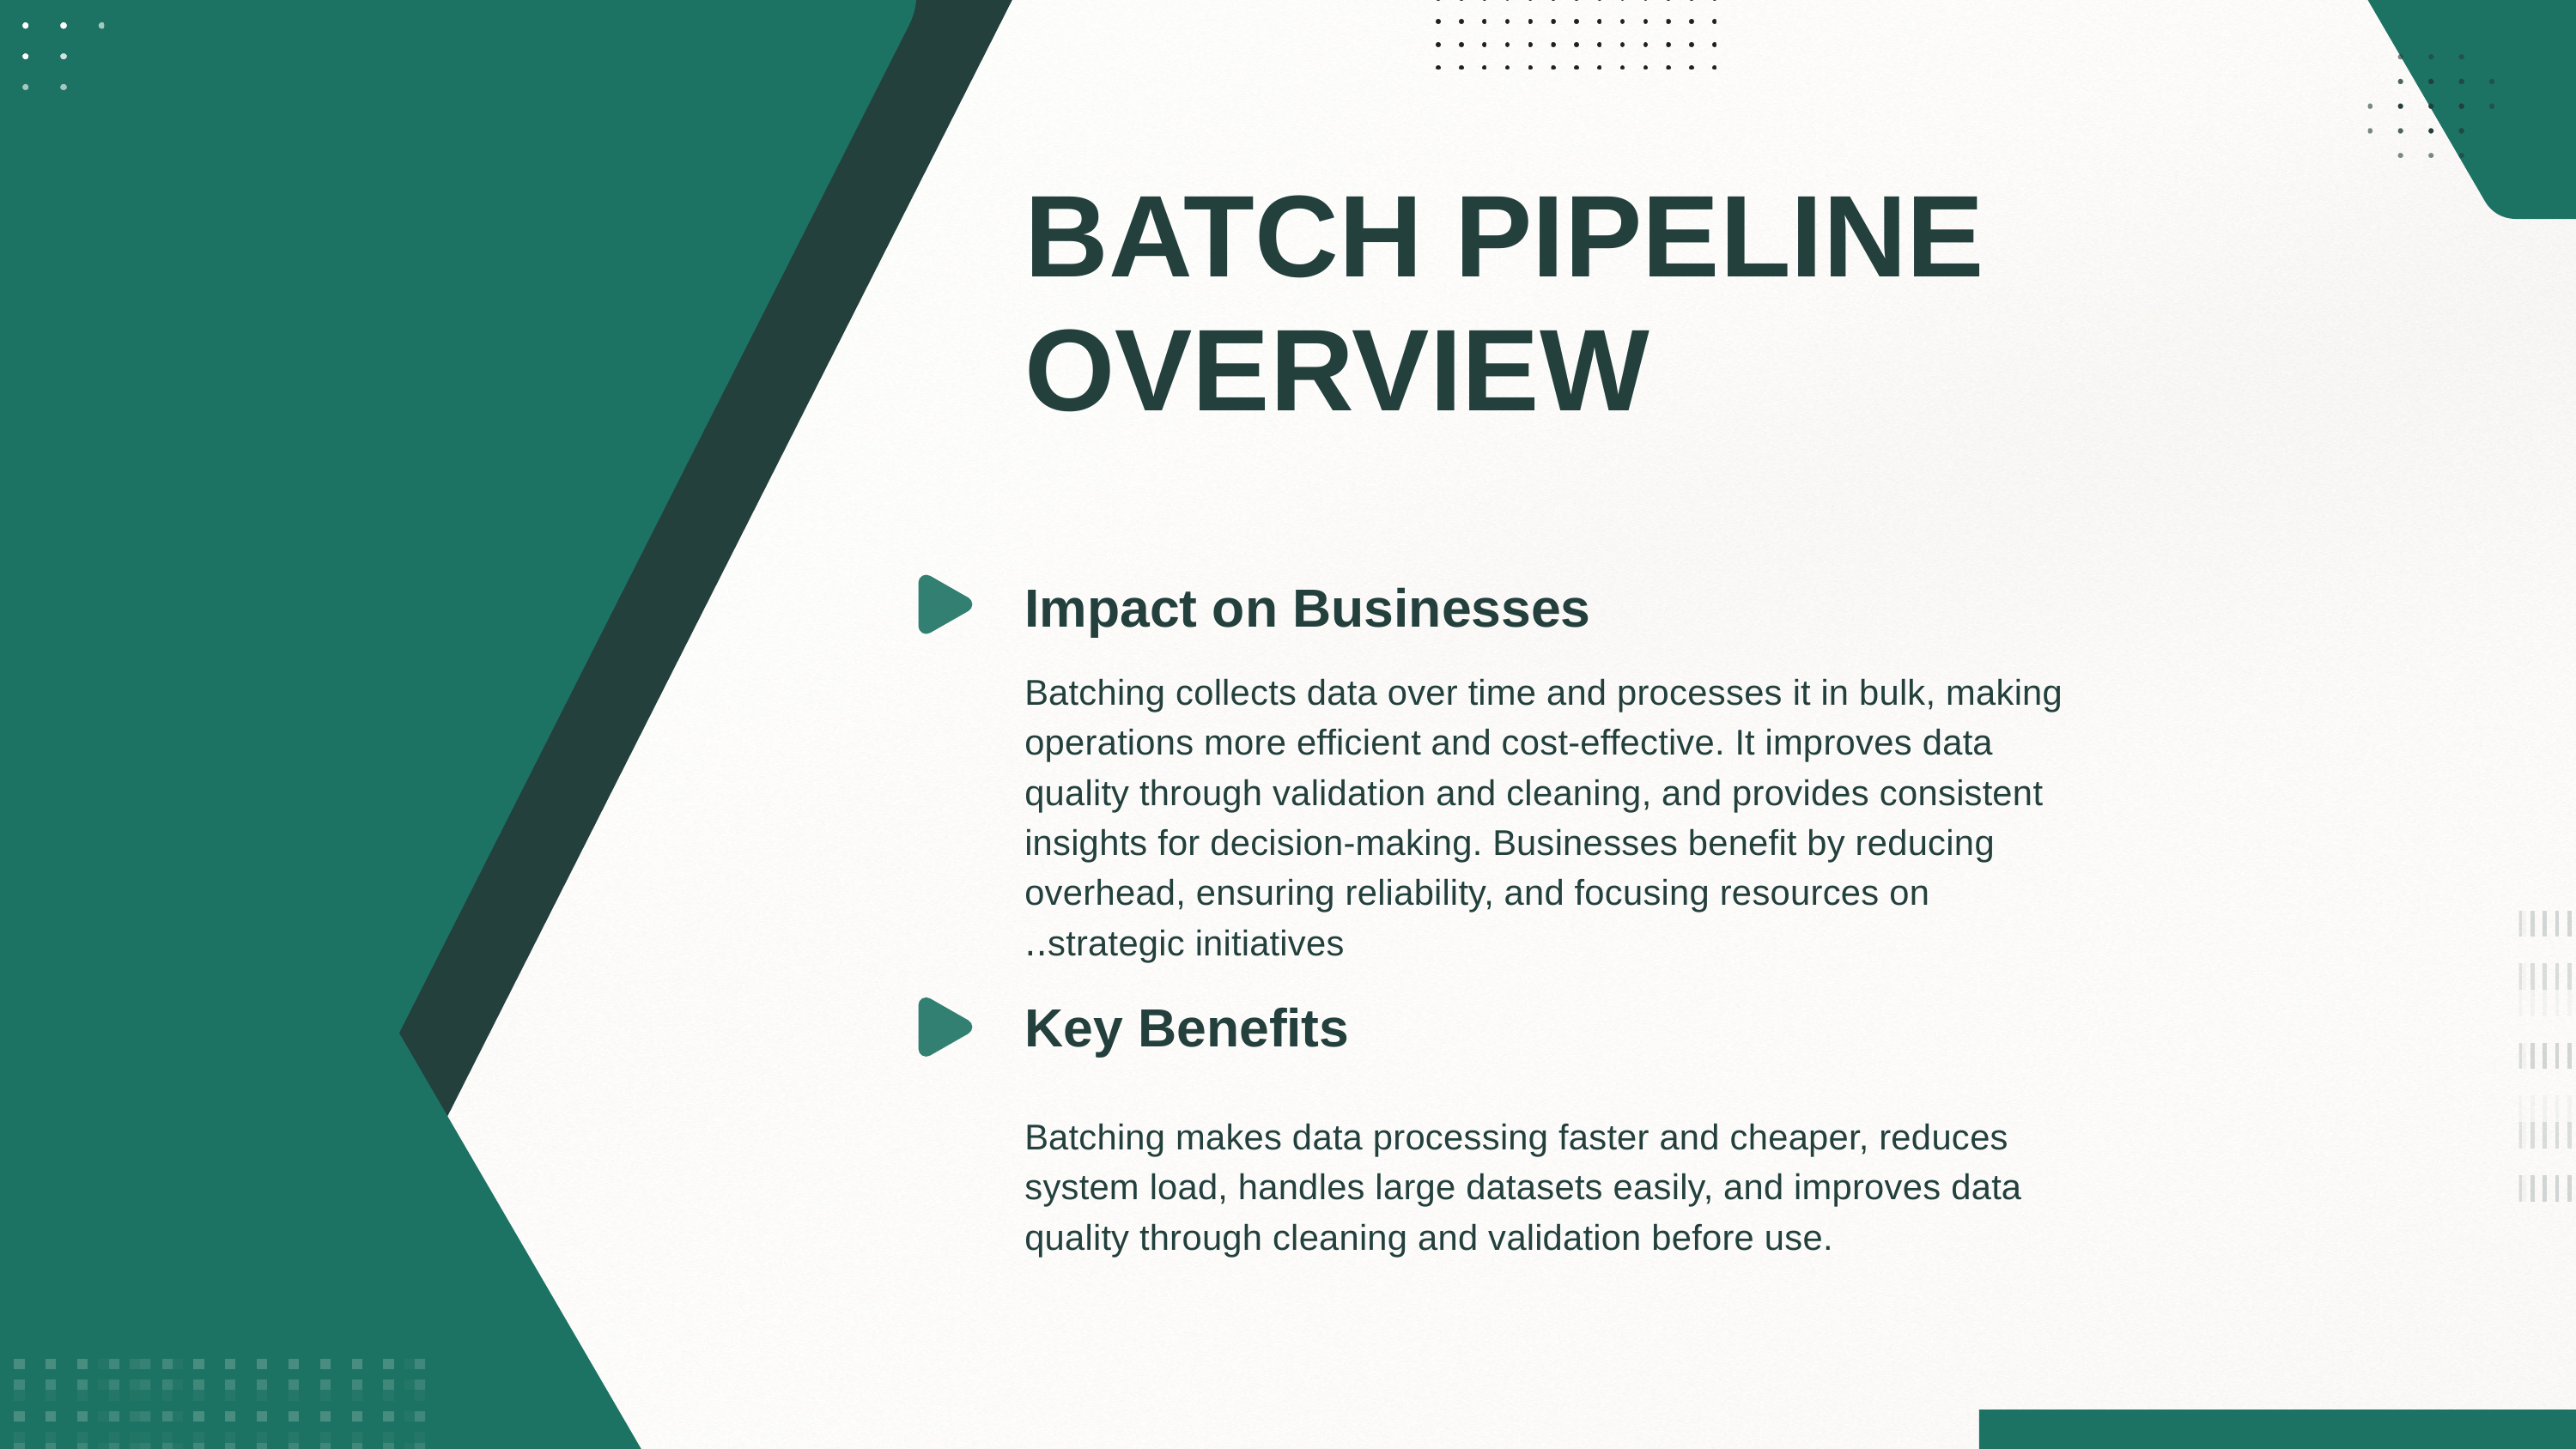

BATCH PIPELINE OVERVIEW
Impact on Businesses

Batching collects data over time and processes it in bulk, making operations more efficient and cost-effective. It improves data quality through validation and cleaning, and provides consistent insights for decision-making. Businesses benefit by reducing overhead, ensuring reliability, and focusing resources on strategic initiatives..

Key Benefits

Batching makes data processing faster and cheaper, reduces system load, handles large datasets easily, and improves data quality through cleaning and validation before use.